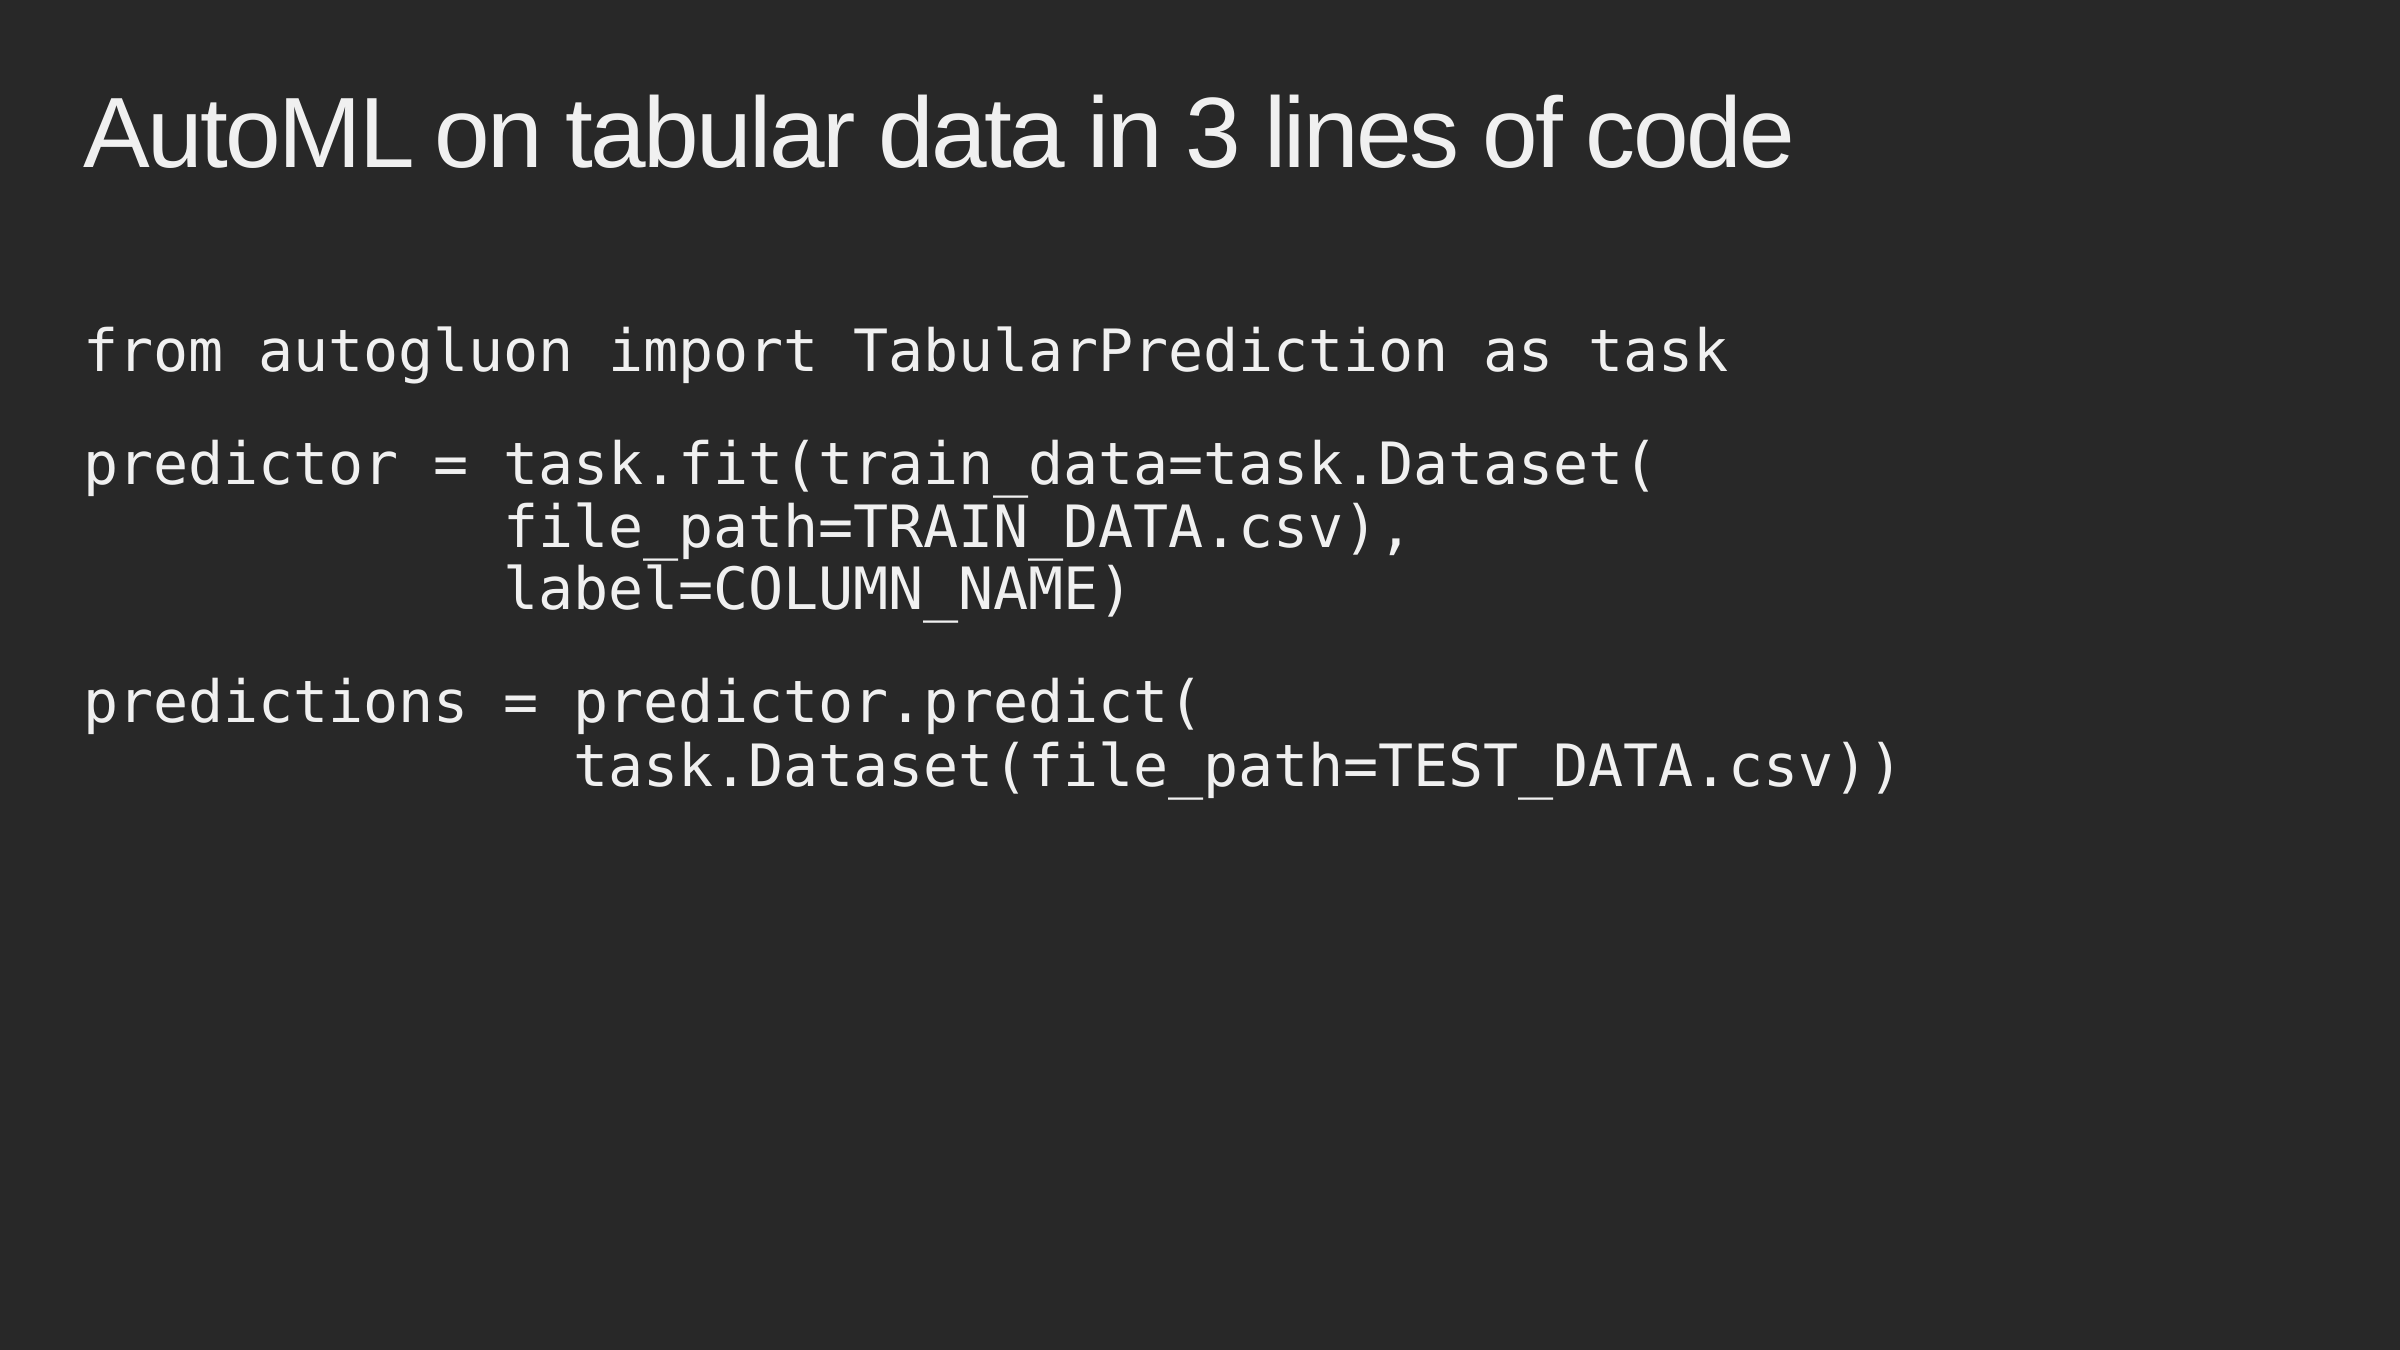

# AutoML on tabular data in 3 lines of code
from autogluon import TabularPrediction as task
predictor = task.fit(train_data=task.Dataset(
            file_path=TRAIN_DATA.csv),
            label=COLUMN_NAME)
predictions = predictor.predict(
              task.Dataset(file_path=TEST_DATA.csv))